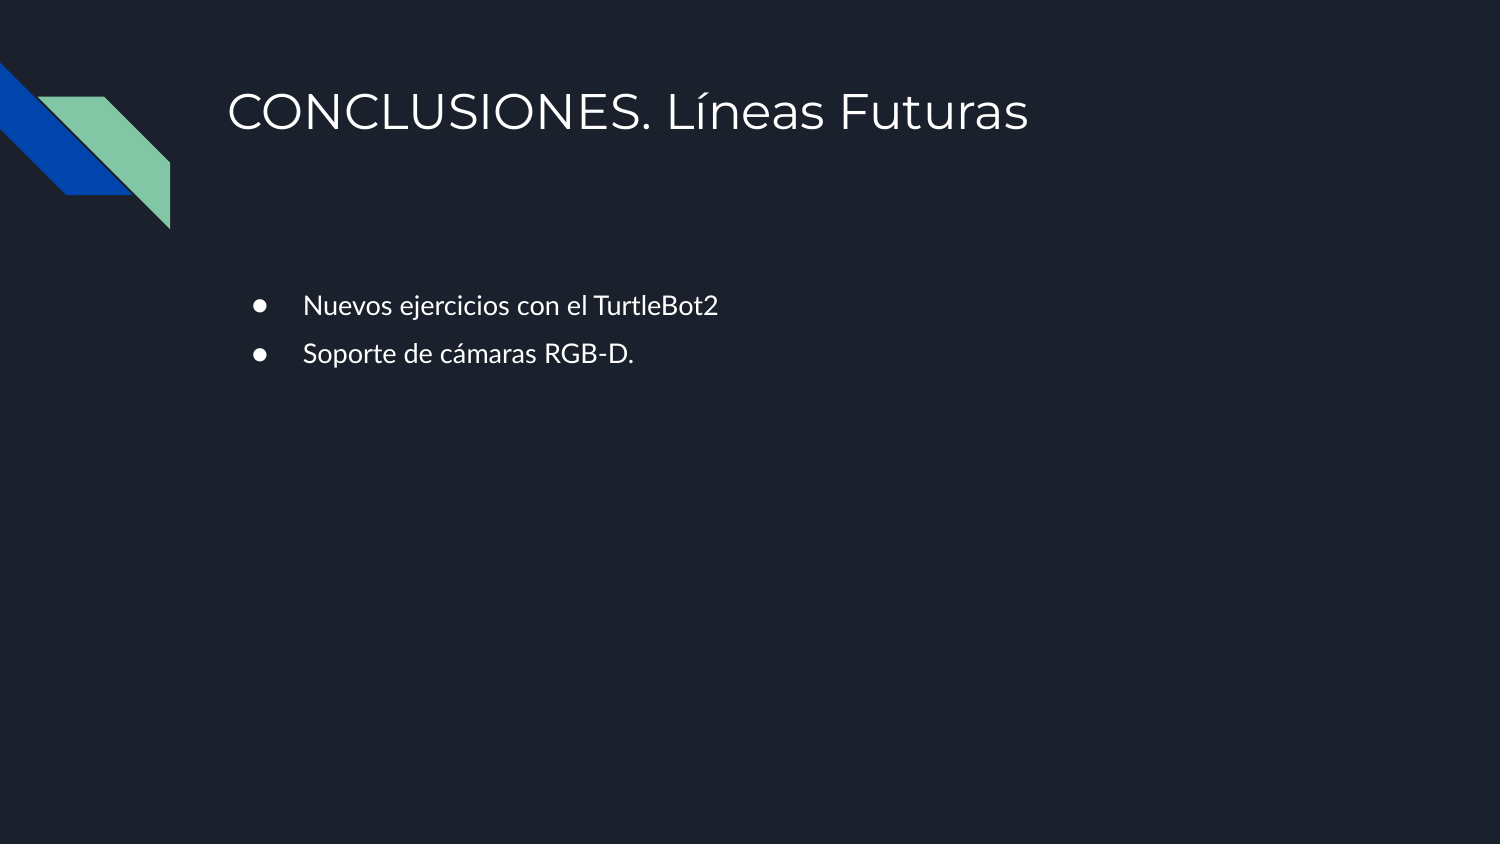

# CONCLUSIONES. Líneas Futuras
Nuevos ejercicios con el TurtleBot2
Soporte de cámaras RGB-D.